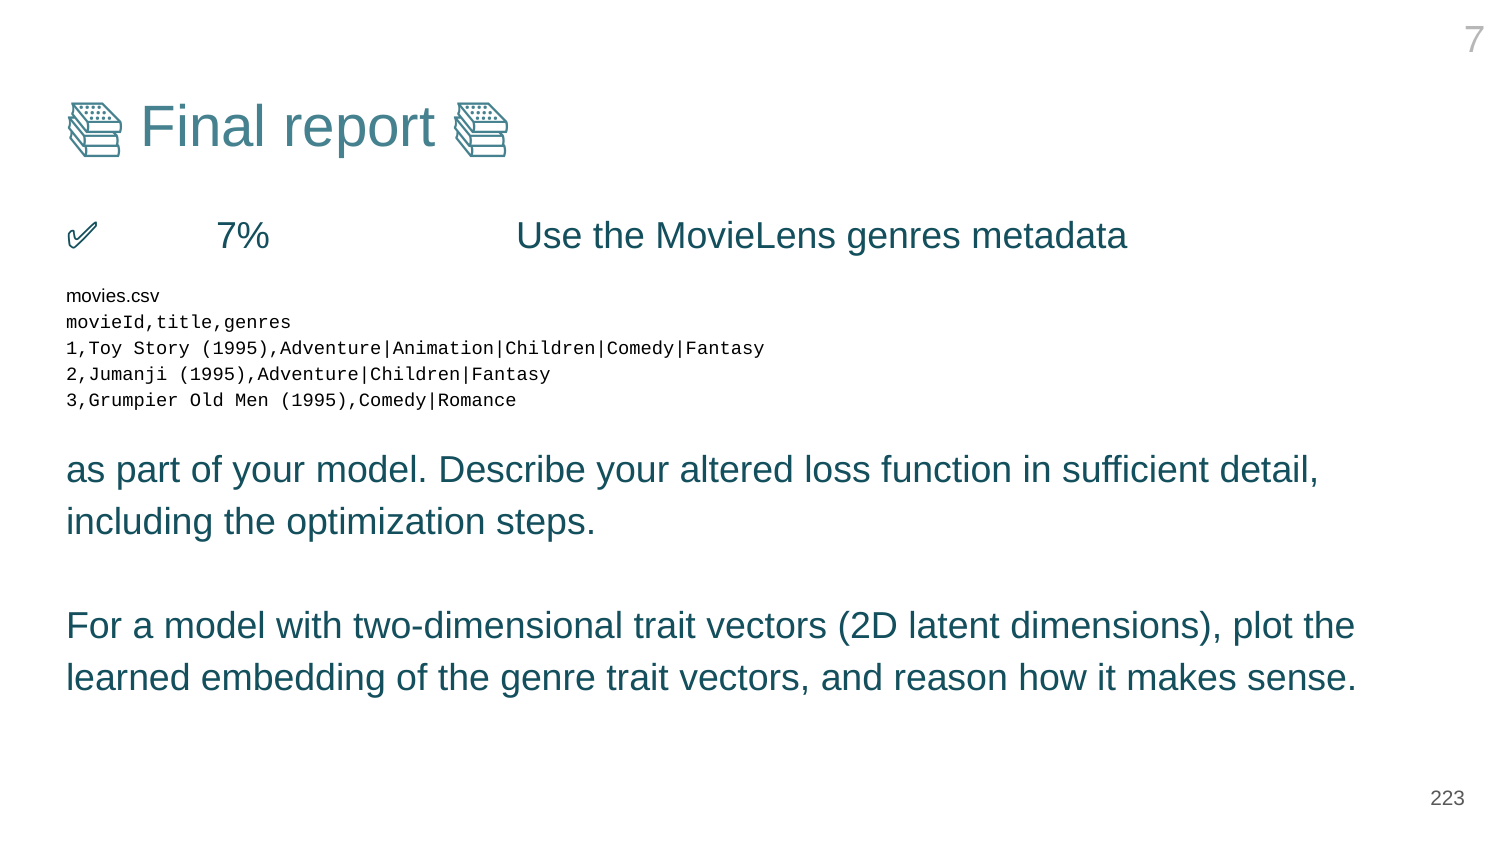

7
# 📚 Final report 📚
✅	7%		Use the MovieLens genres metadata
movies.csv
movieId,title,genres
1,Toy Story (1995),Adventure|Animation|Children|Comedy|Fantasy
2,Jumanji (1995),Adventure|Children|Fantasy
3,Grumpier Old Men (1995),Comedy|Romance

as part of your model. Describe your altered loss function in sufficient detail, including the optimization steps.

For a model with two-dimensional trait vectors (2D latent dimensions), plot the learned embedding of the genre trait vectors, and reason how it makes sense.
223